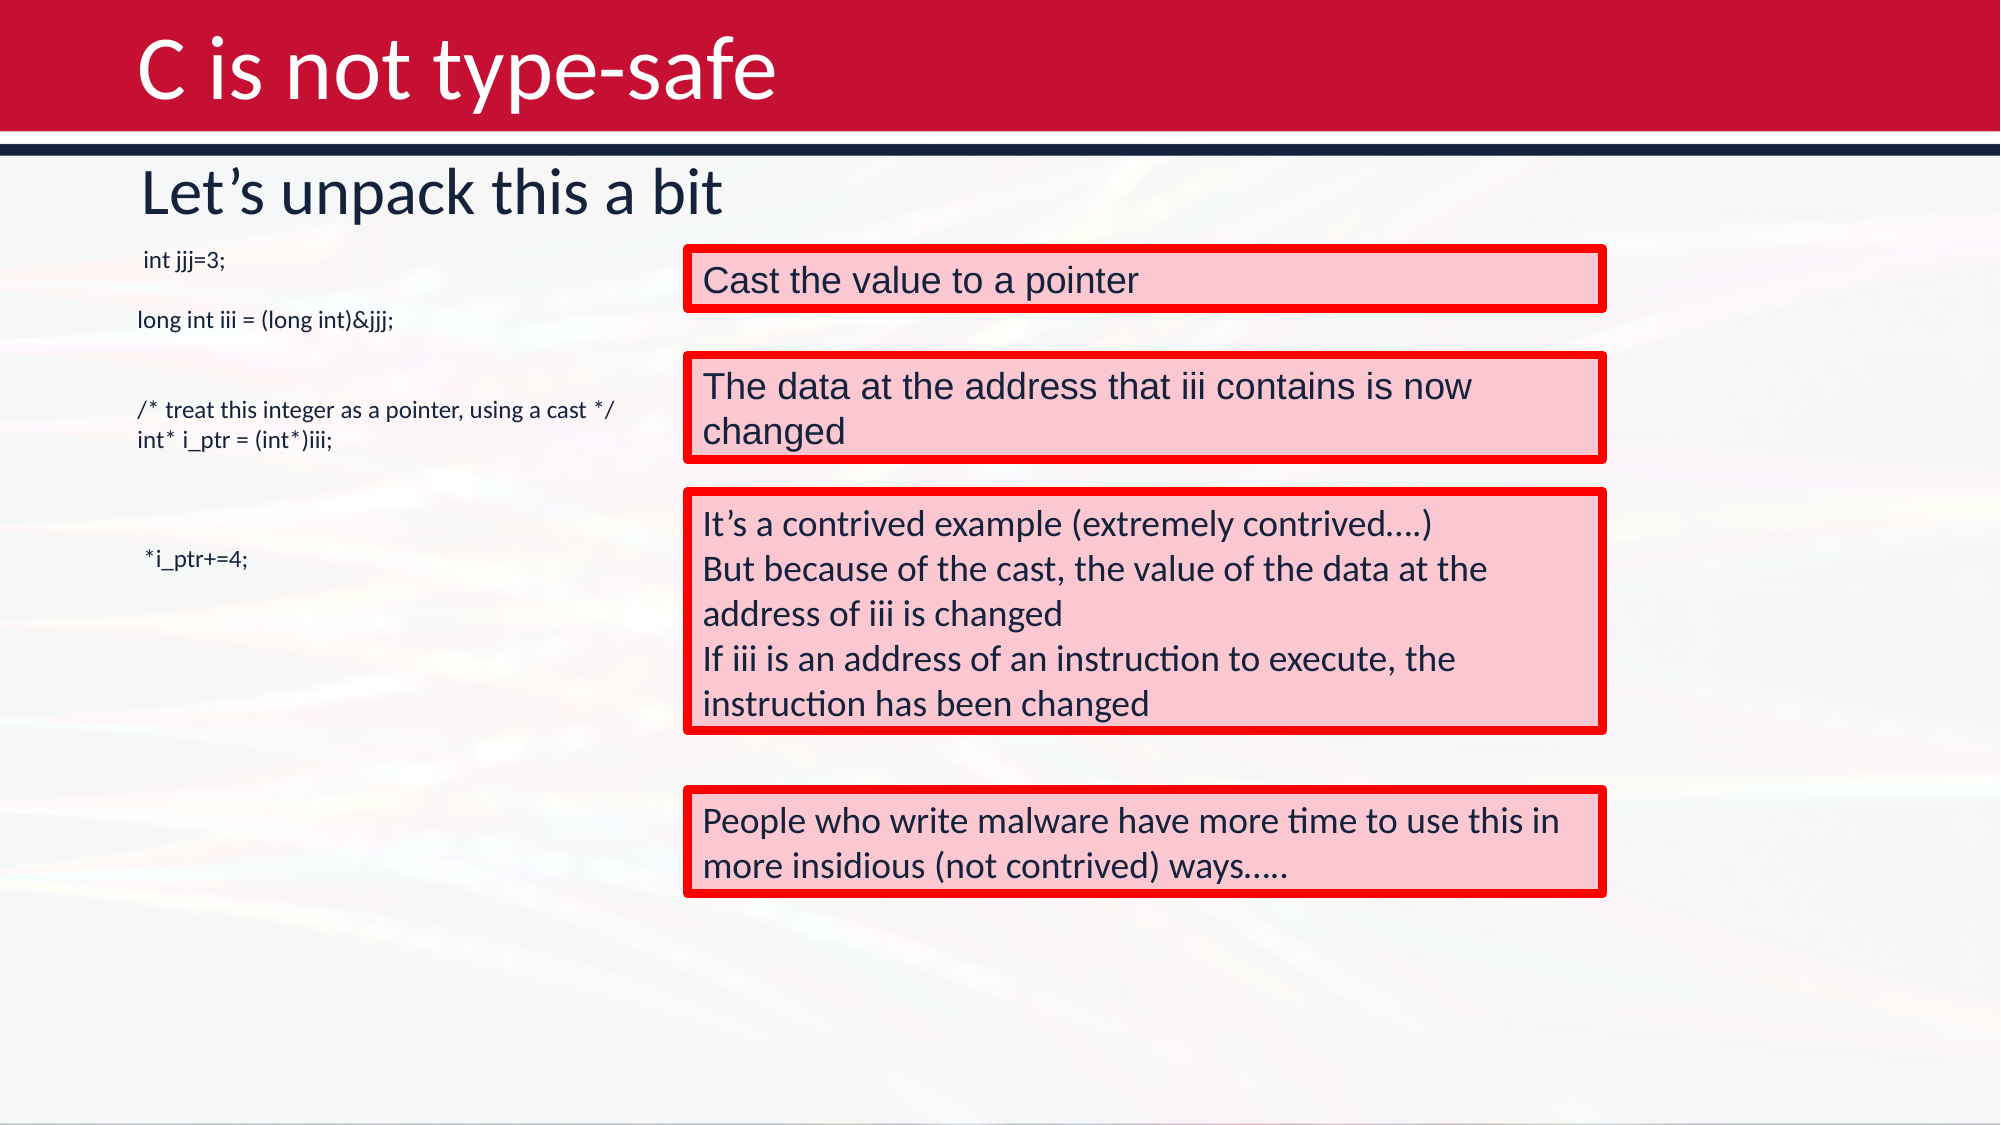

# C is not type-safe
Let’s unpack this a bit
 int jjj=3;
long int iii = (long int)&jjj;

/* treat this integer as a pointer, using a cast */
int* i_ptr = (int*)iii;

 *i_ptr+=4;

Cast the value to a pointer
The data at the address that iii contains is now changed
It’s a contrived example (extremely contrived….)
But because of the cast, the value of the data at the address of iii is changed
If iii is an address of an instruction to execute, the instruction has been changed
People who write malware have more time to use this in more insidious (not contrived) ways…..